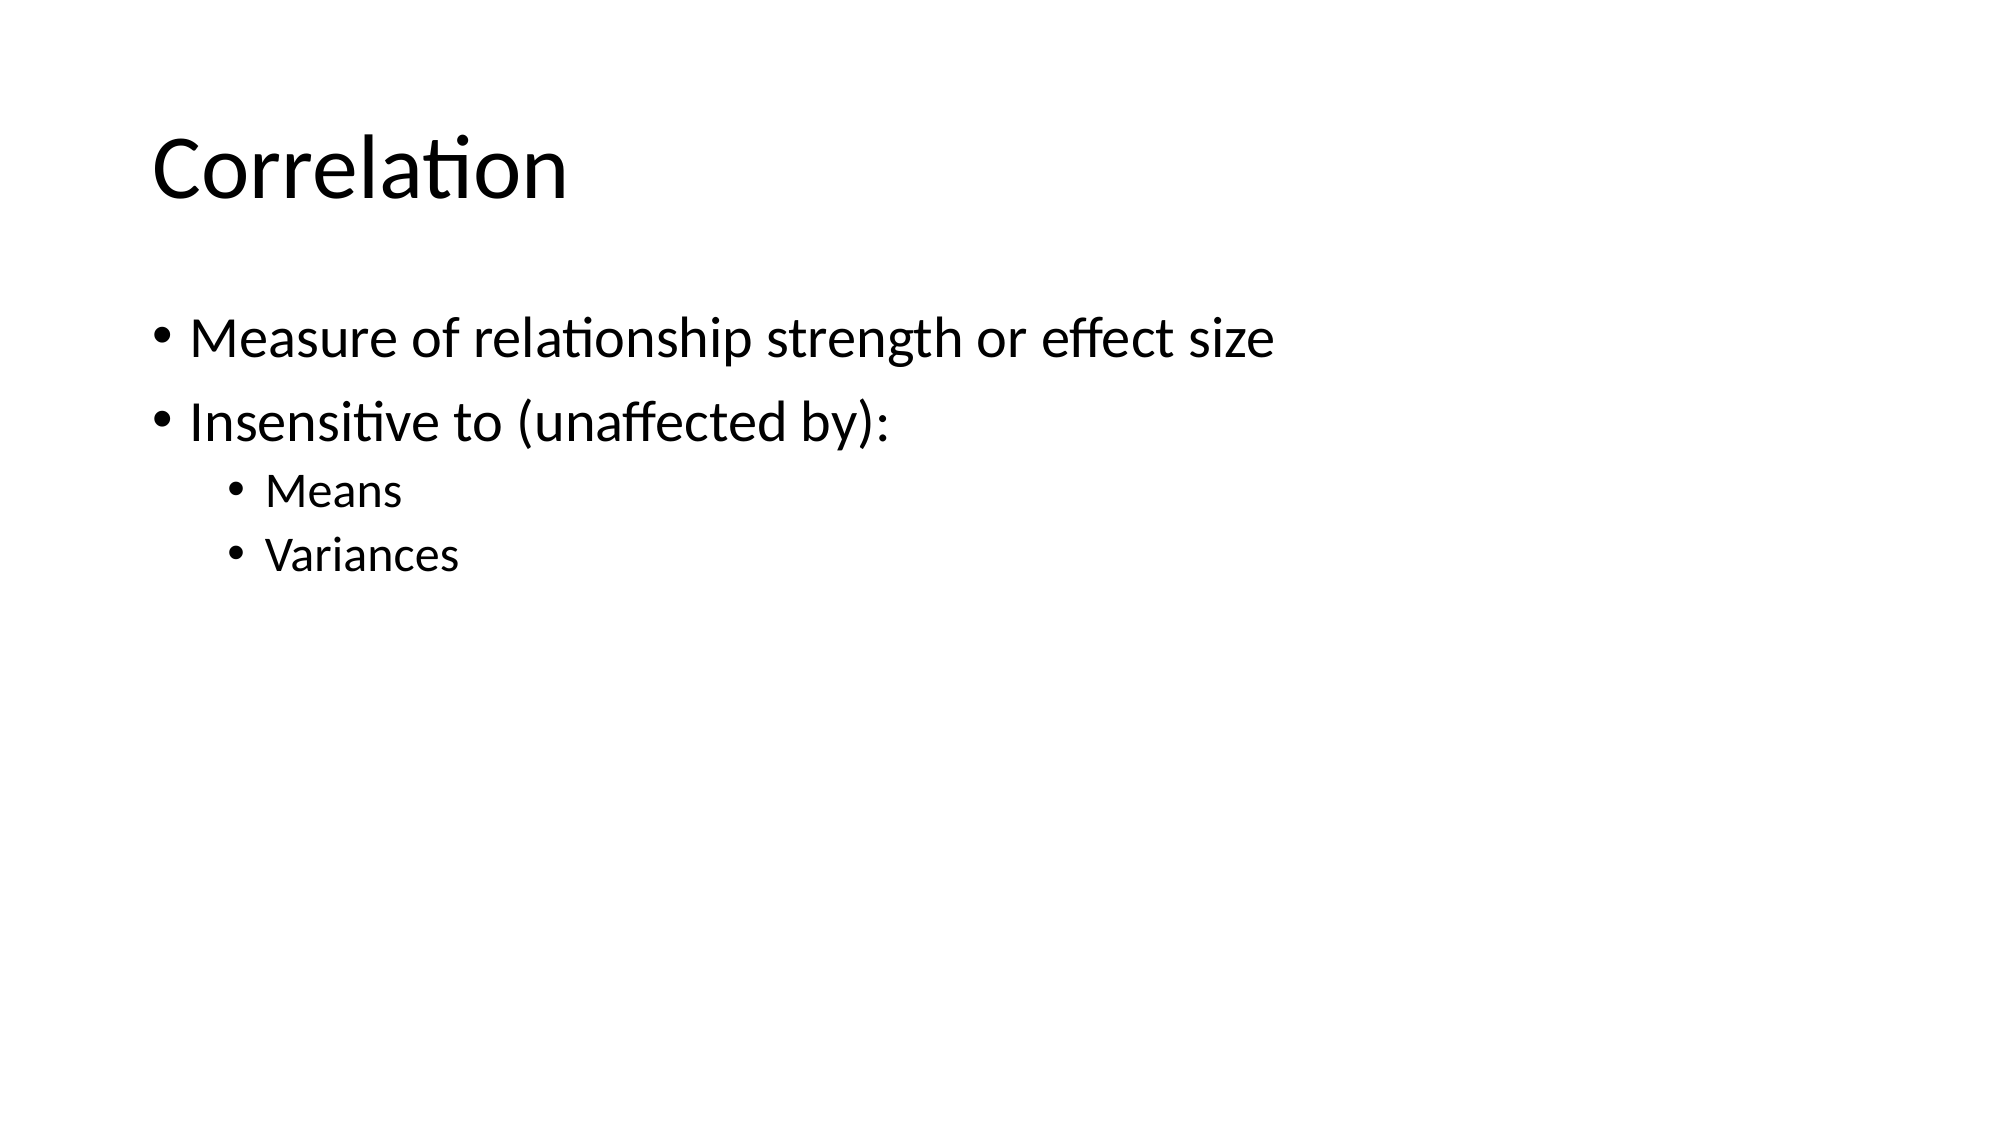

# Correlation
Measure of relationship strength or effect size
Insensitive to (unaffected by):
Means
Variances